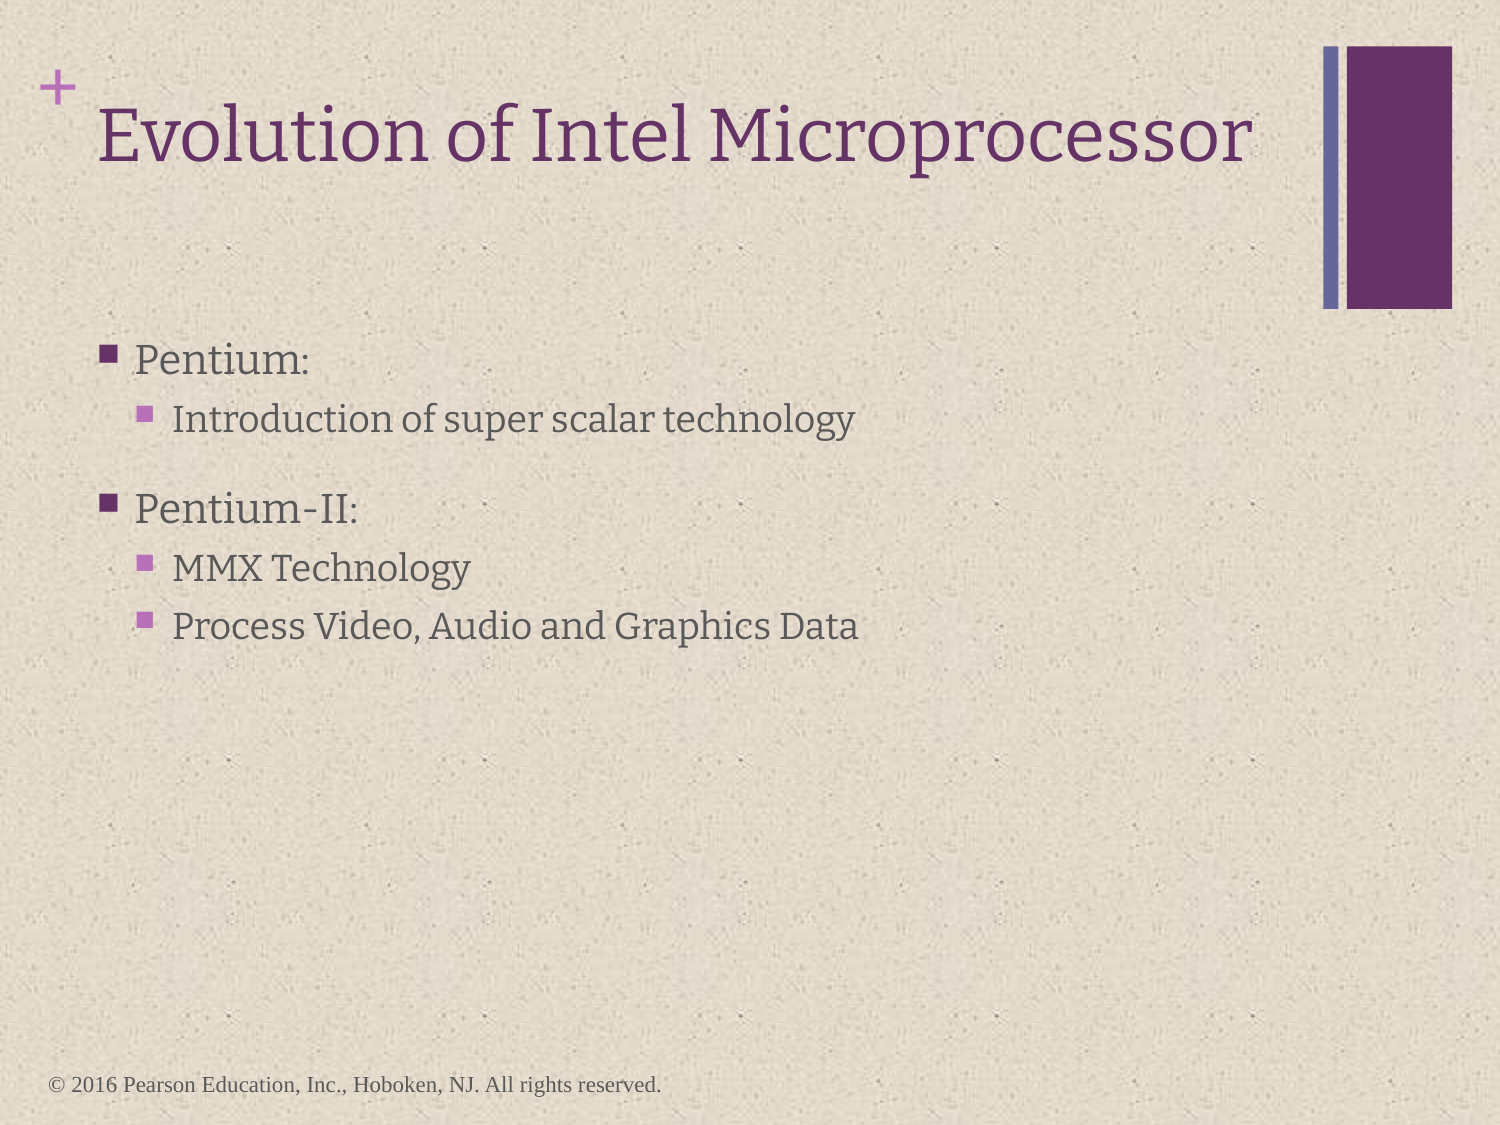

# Evolution of Intel Microprocessor
Pentium:
Introduction of super scalar technology
Pentium-II:
MMX Technology
Process Video, Audio and Graphics Data

© 2016 Pearson Education, Inc., Hoboken, NJ. All rights reserved.